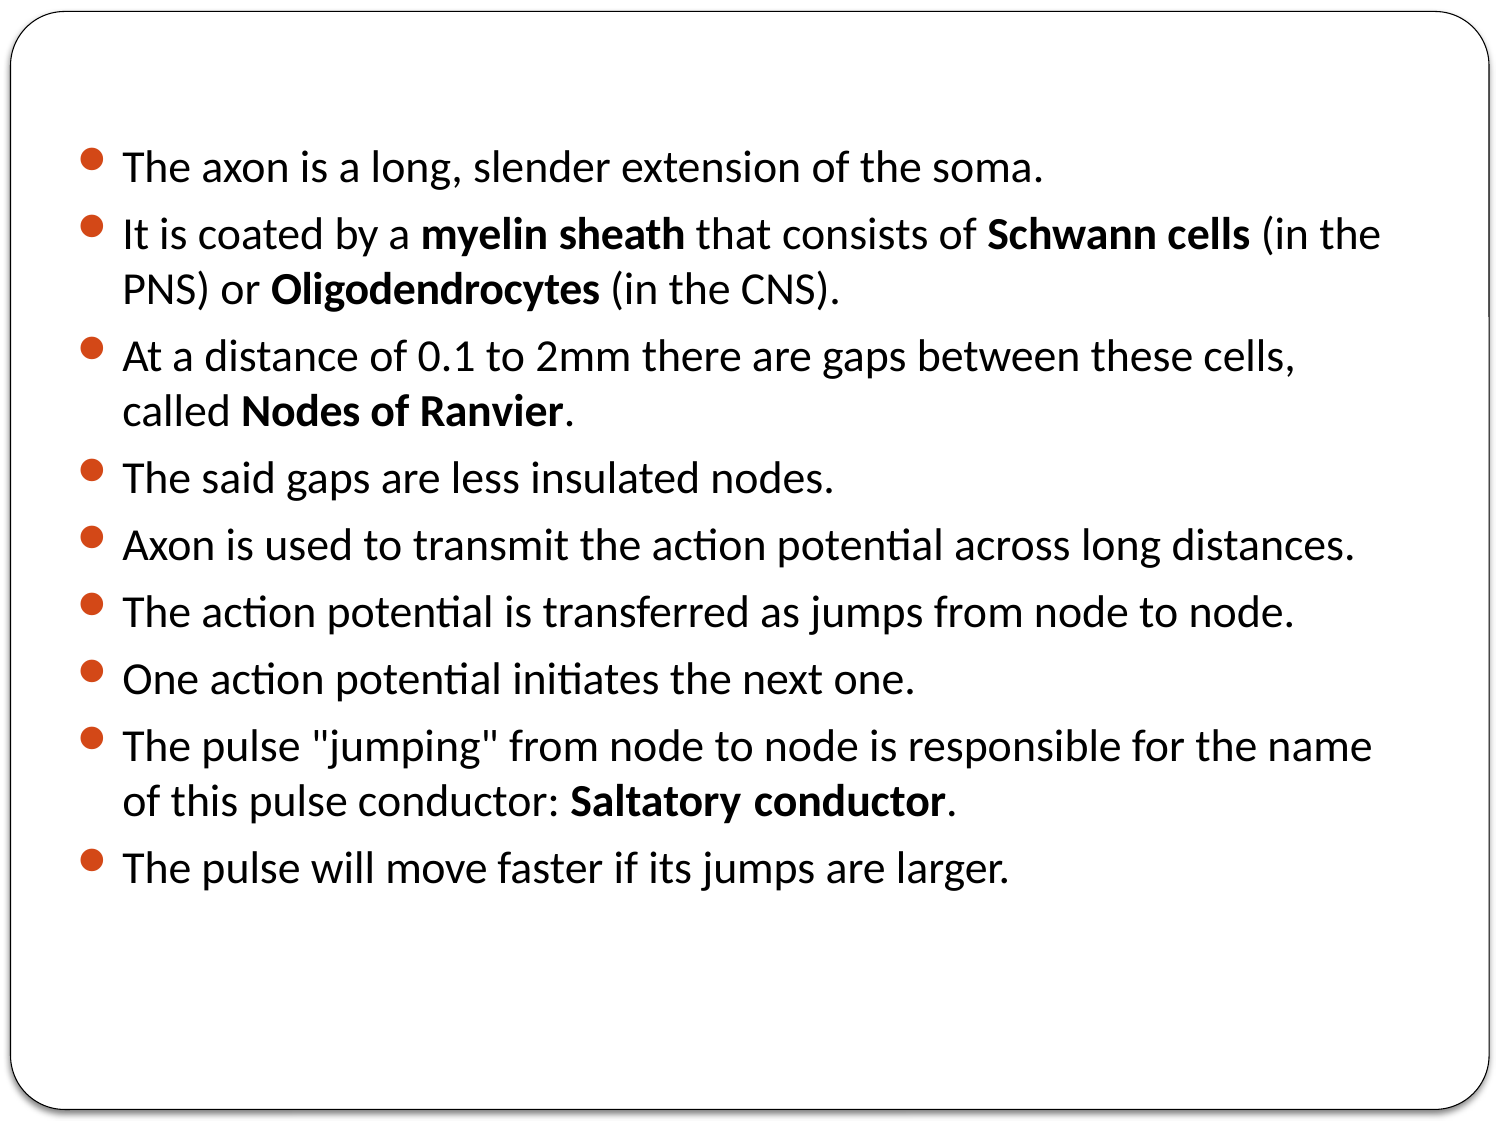

The axon is a long, slender extension of the soma.
It is coated by a myelin sheath that consists of Schwann cells (in the PNS) or Oligodendrocytes (in the CNS).
At a distance of 0.1 to 2mm there are gaps between these cells, called Nodes of Ranvier.
The said gaps are less insulated nodes.
Axon is used to transmit the action potential across long distances.
The action potential is transferred as jumps from node to node.
One action potential initiates the next one.
The pulse "jumping" from node to node is responsible for the name of this pulse conductor: Saltatory conductor.
The pulse will move faster if its jumps are larger.